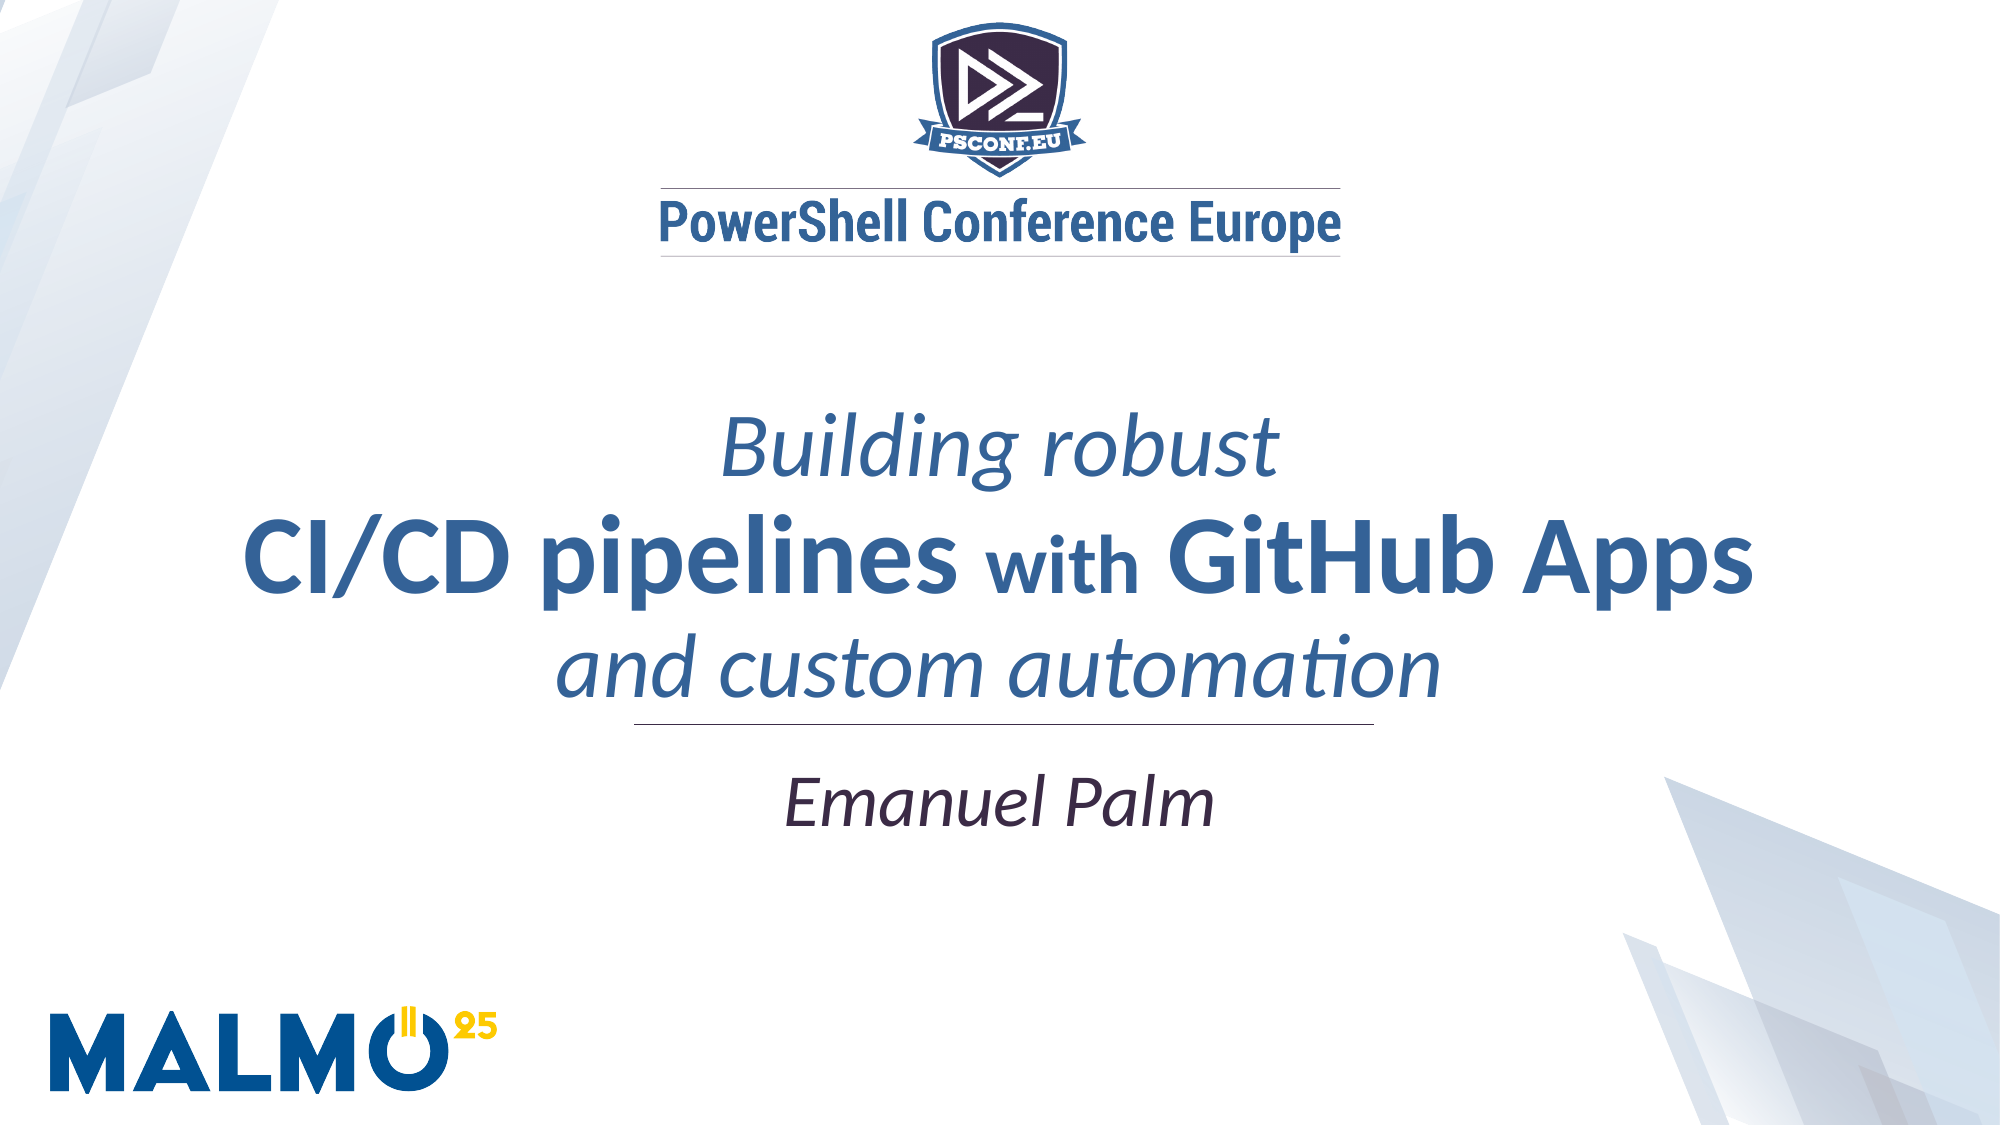

Building robust
CI/CD pipelines with GitHub Apps
and custom automation
Emanuel Palm